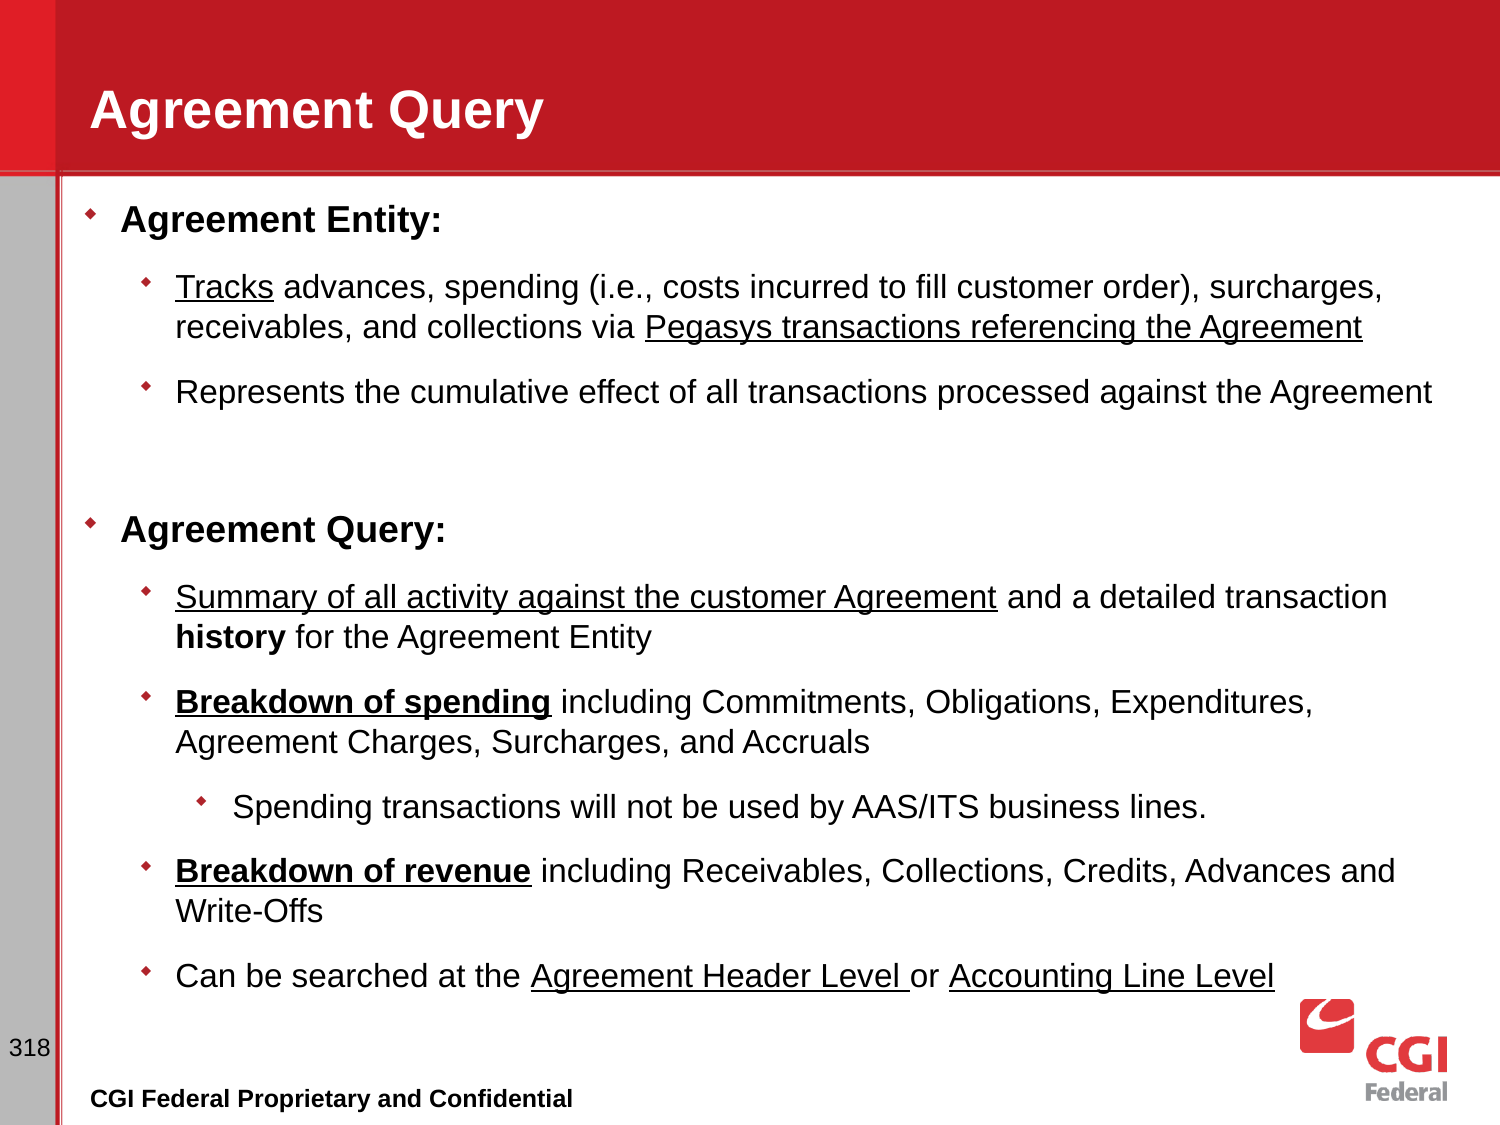

# Agreement Query
Agreement Entity:
Tracks advances, spending (i.e., costs incurred to fill customer order), surcharges, receivables, and collections via Pegasys transactions referencing the Agreement
Represents the cumulative effect of all transactions processed against the Agreement

Agreement Query:
Summary of all activity against the customer Agreement and a detailed transaction history for the Agreement Entity
Breakdown of spending including Commitments, Obligations, Expenditures, Agreement Charges, Surcharges, and Accruals
Spending transactions will not be used by AAS/ITS business lines.
Breakdown of revenue including Receivables, Collections, Credits, Advances and Write-Offs
Can be searched at the Agreement Header Level or Accounting Line Level

318
CGI Federal Proprietary and Confidential